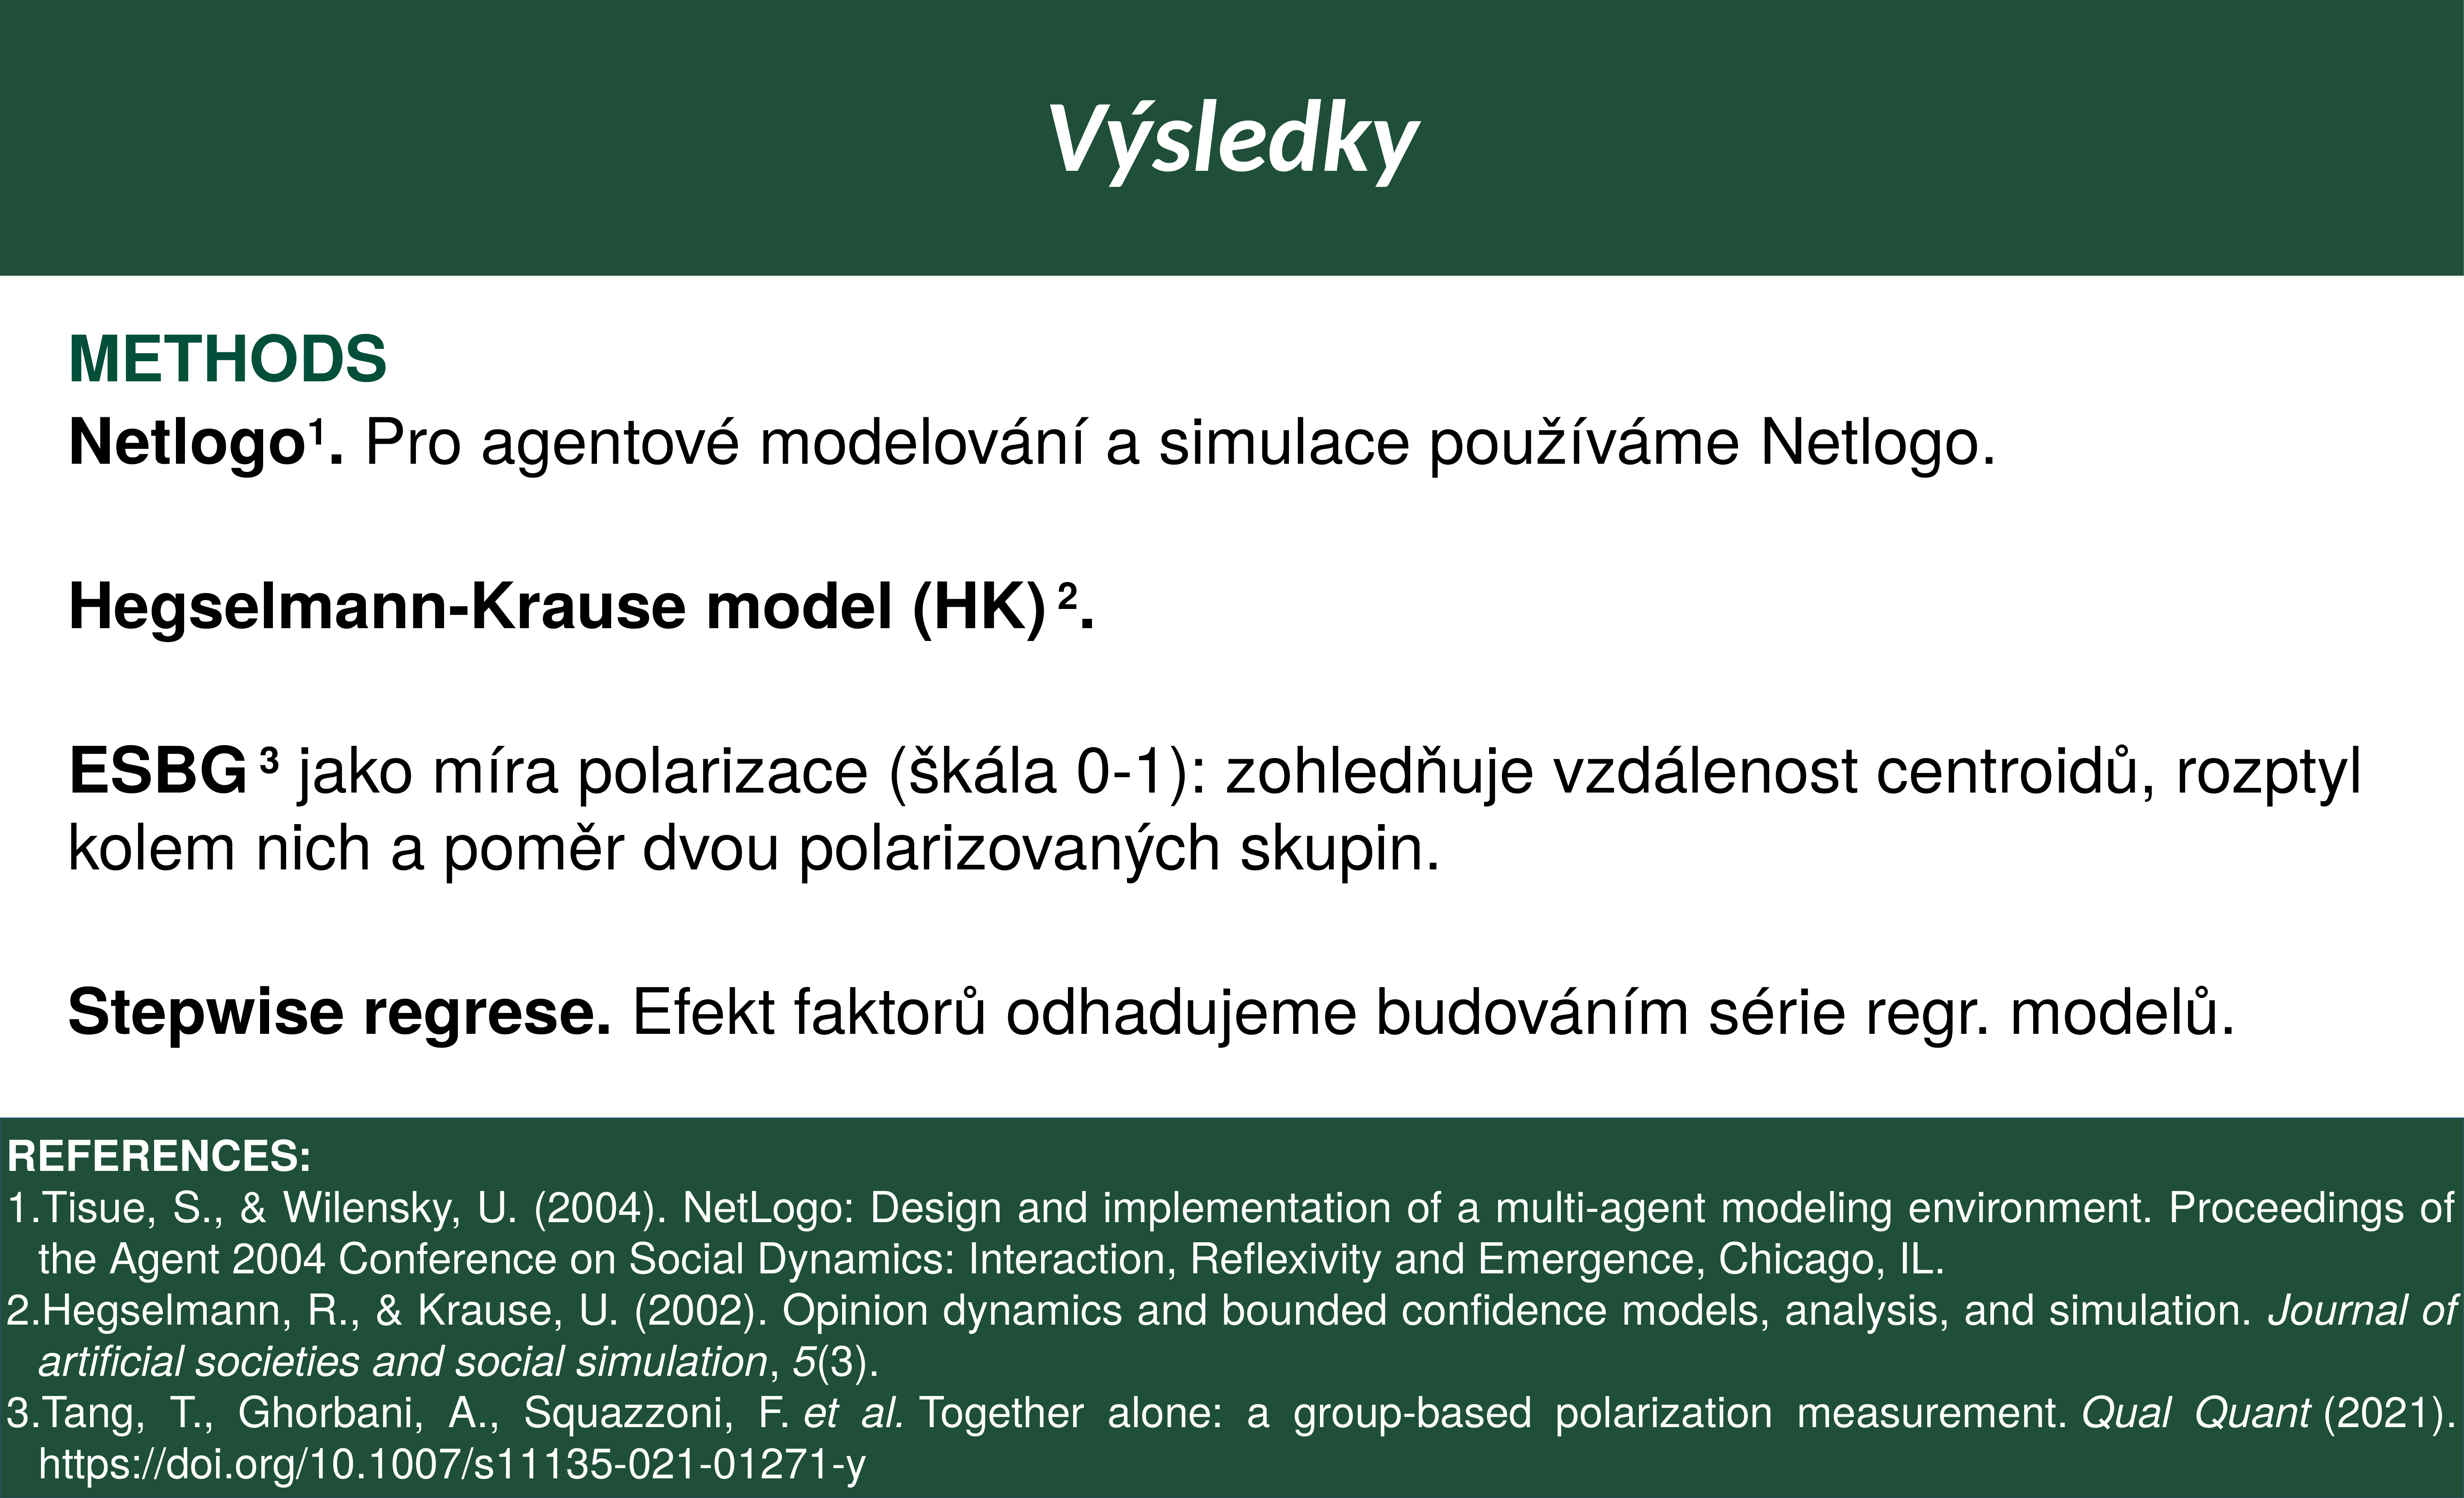

Výsledky
METHODS
Netlogo1. Pro agentové modelování a simulace používáme Netlogo.

Hegselmann-Krause model (HK) 2.

ESBG 3 jako míra polarizace (škála 0-1): zohledňuje vzdálenost centroidů, rozptyl kolem nich a poměr dvou polarizovaných skupin.

Stepwise regrese. Efekt faktorů odhadujeme budováním série regr. modelů.
REFERENCES:
Tisue, S., & Wilensky, U. (2004). NetLogo: Design and implementation of a multi-agent modeling environment. Proceedings of the Agent 2004 Conference on Social Dynamics: Interaction, Reflexivity and Emergence, Chicago, IL.
Hegselmann, R., & Krause, U. (2002). Opinion dynamics and bounded confidence models, analysis, and simulation. Journal of artificial societies and social simulation, 5(3).
Tang, T., Ghorbani, A., Squazzoni, F. et al. Together alone: a group-based polarization measurement. Qual Quant (2021). https://doi.org/10.1007/s11135-021-01271-y